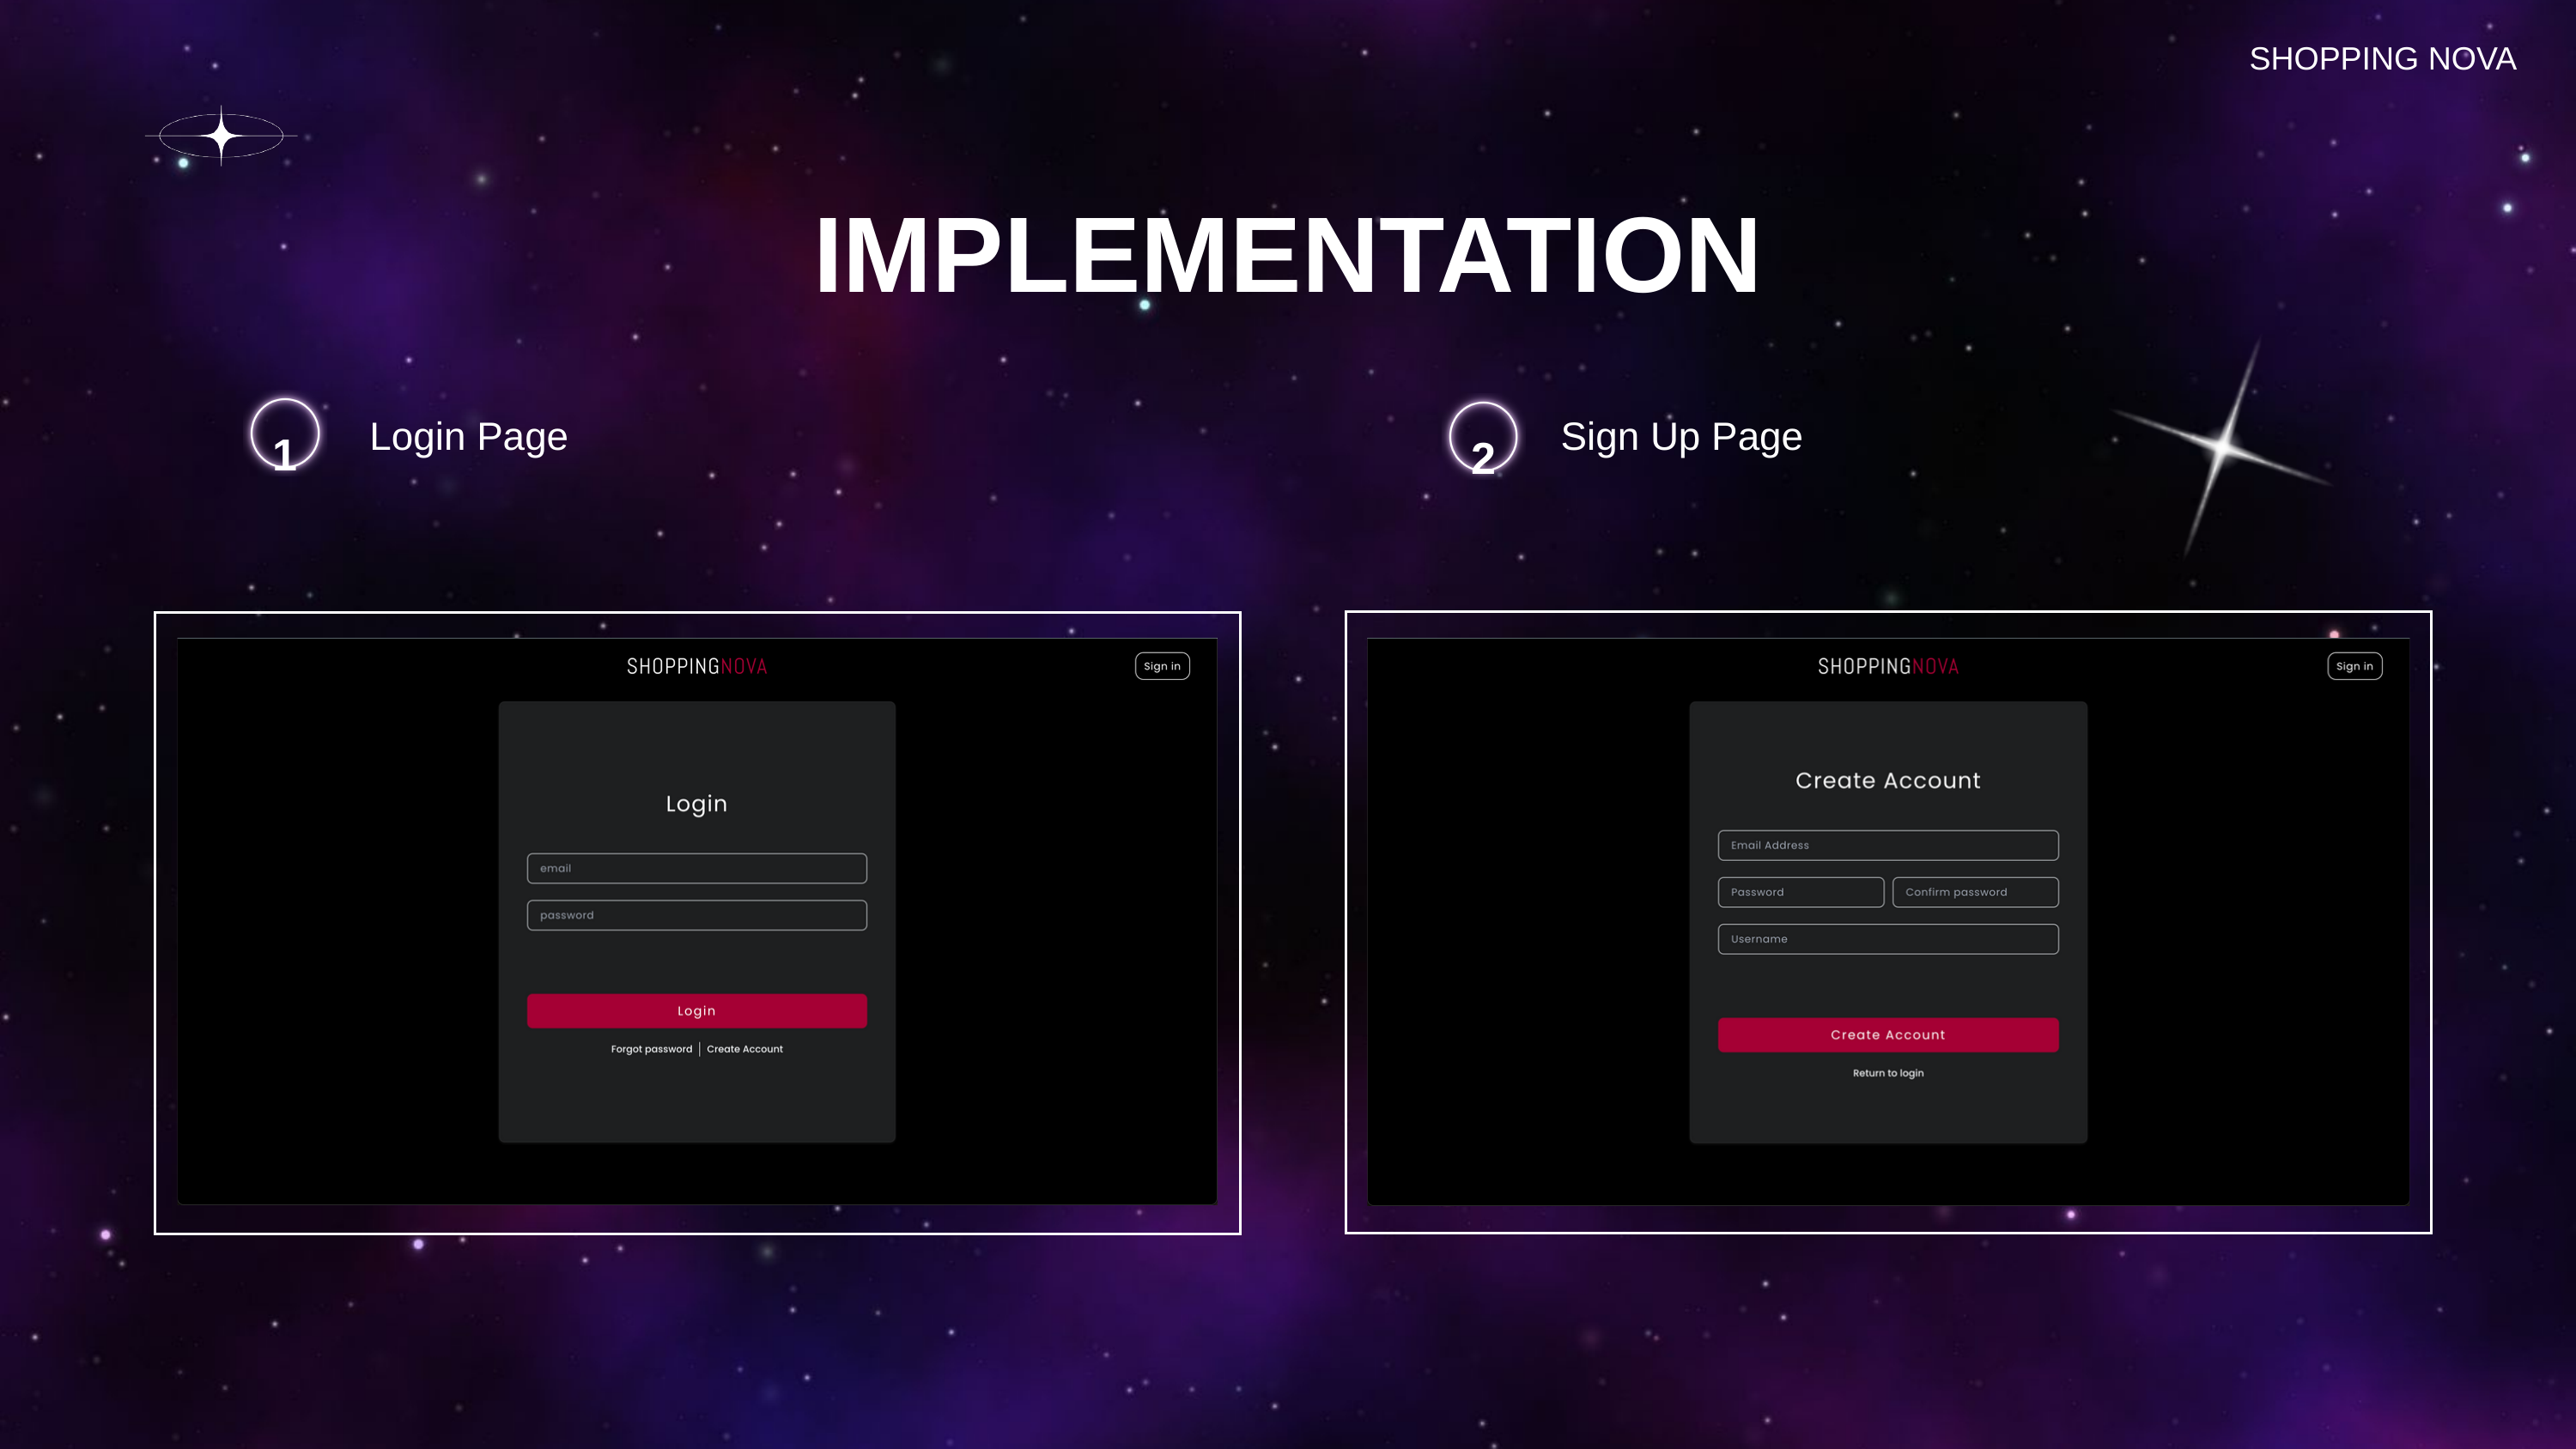

SHOPPING NOVA

IMPLEMENTATION
1

2

Login Page
Sign Up Page